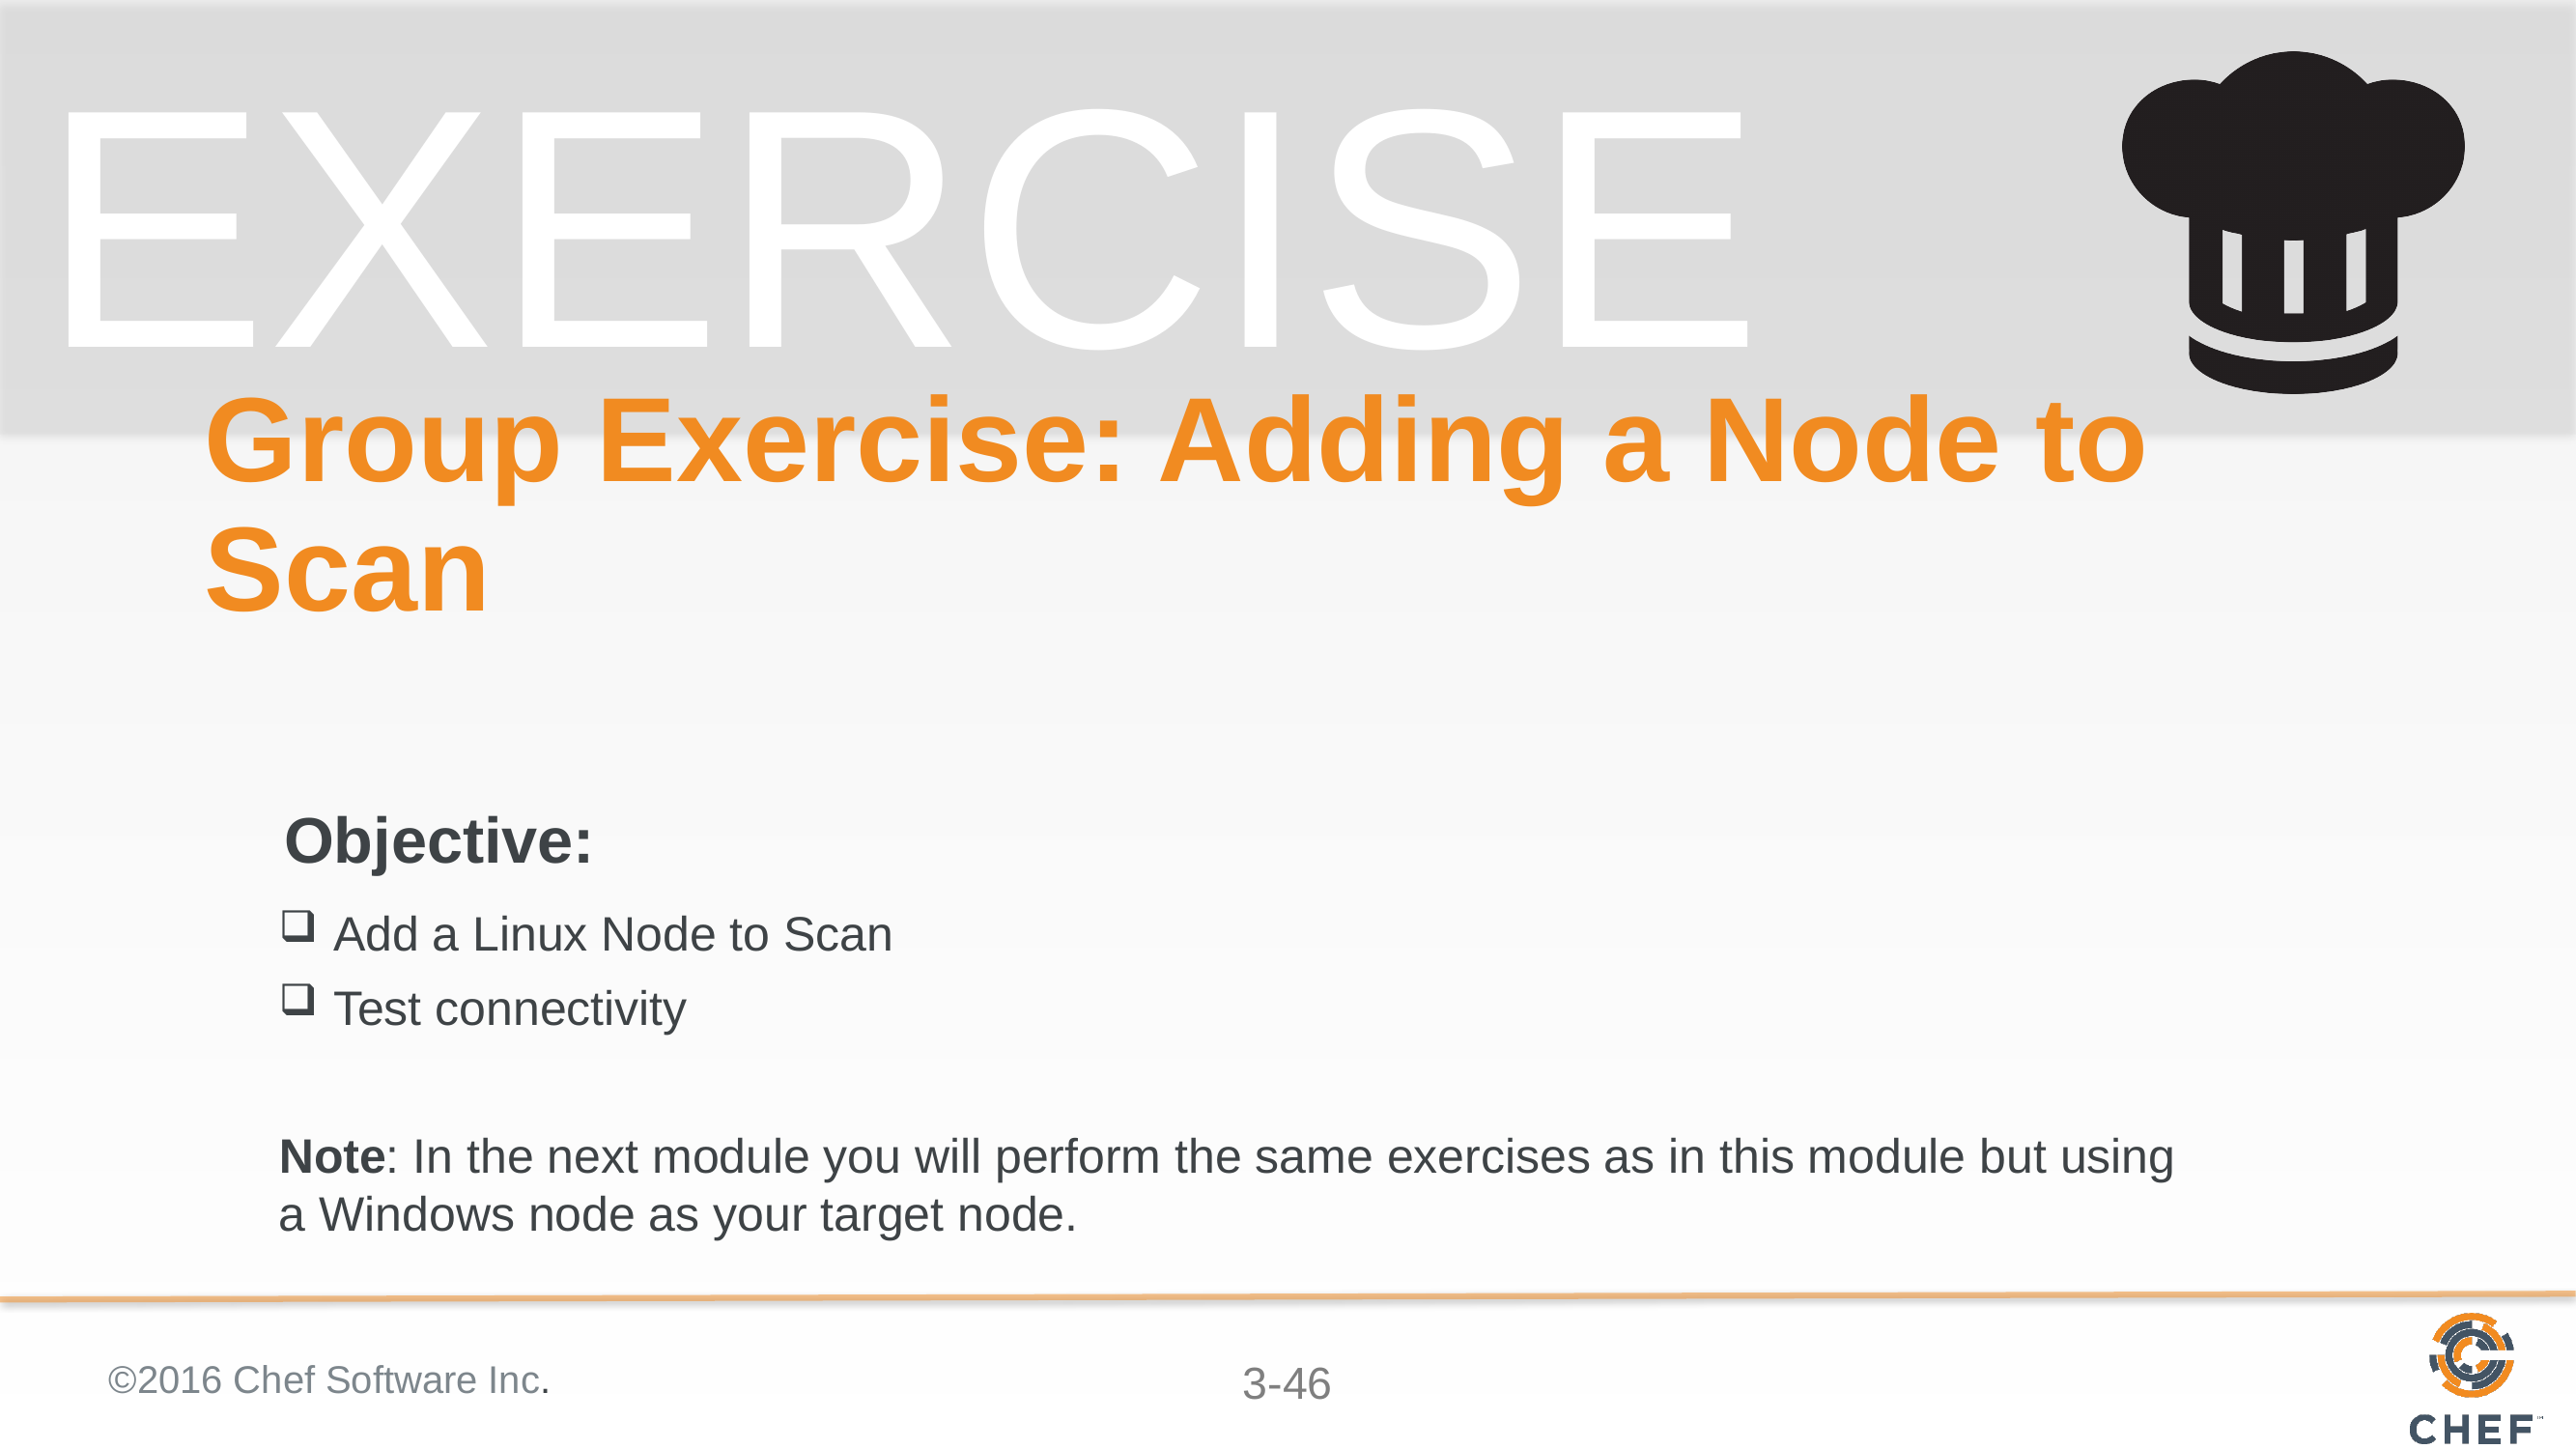

# Group Exercise: Adding a Node to Scan
Add a Linux Node to Scan
Test connectivity

Note: In the next module you will perform the same exercises as in this module but using a Windows node as your target node.